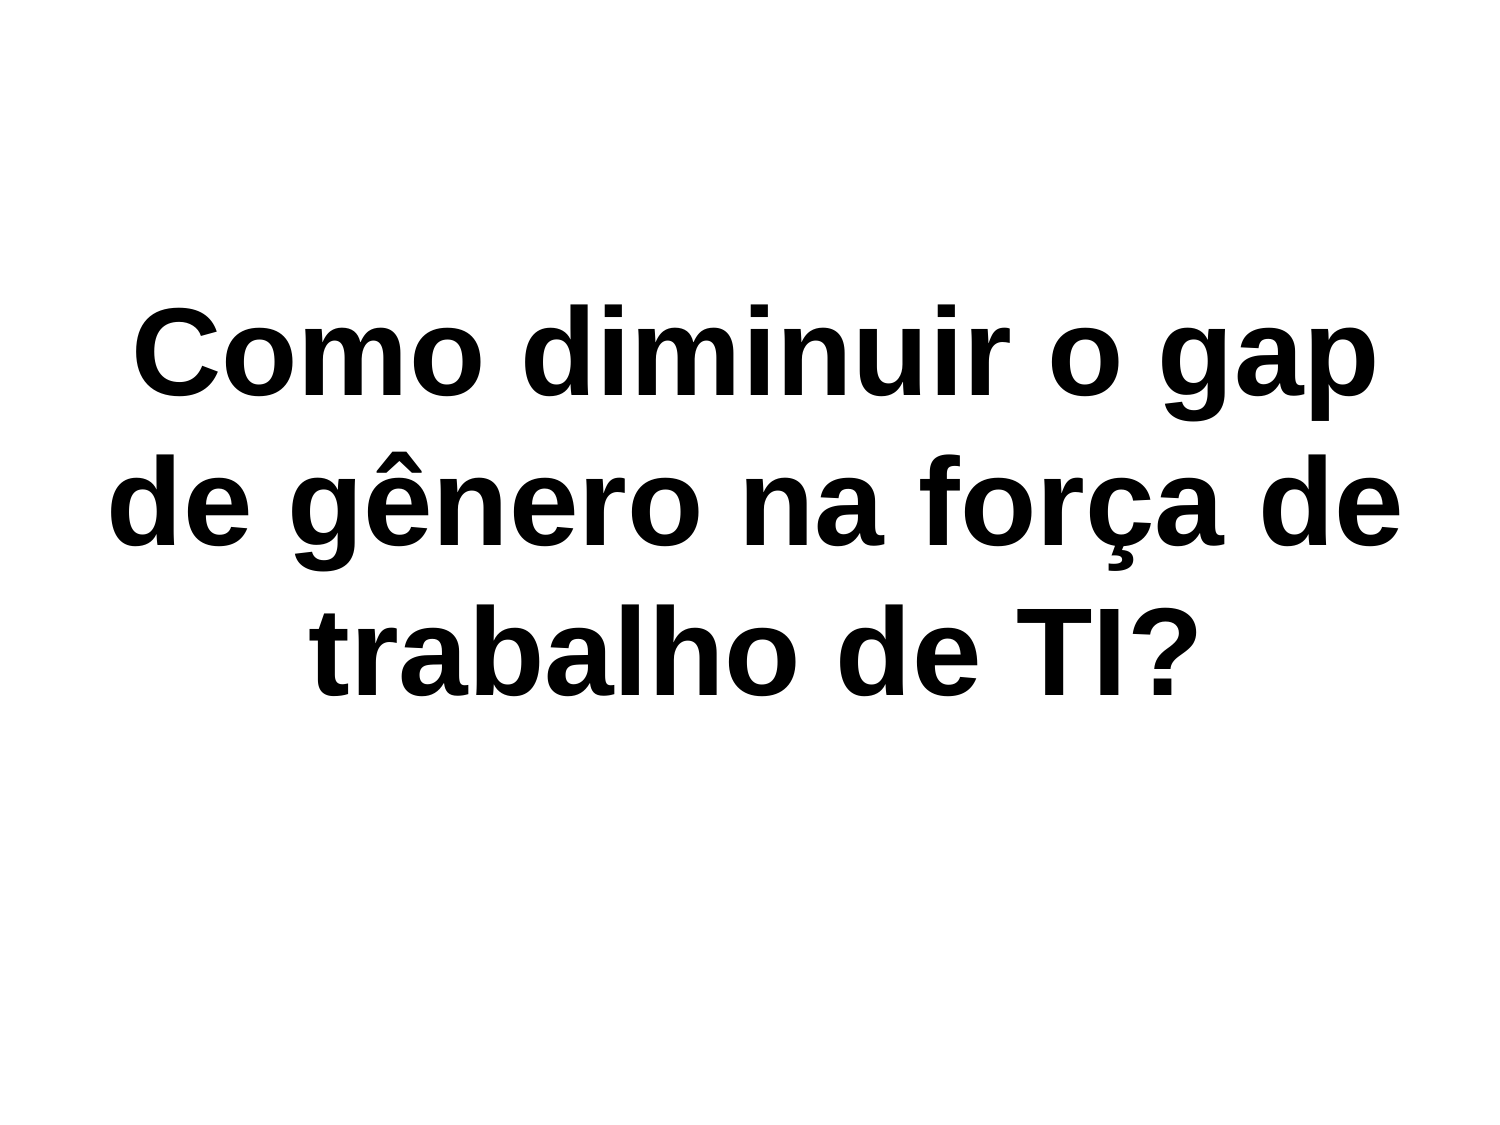

# Como diminuir o gap de gênero na força de trabalho de TI?